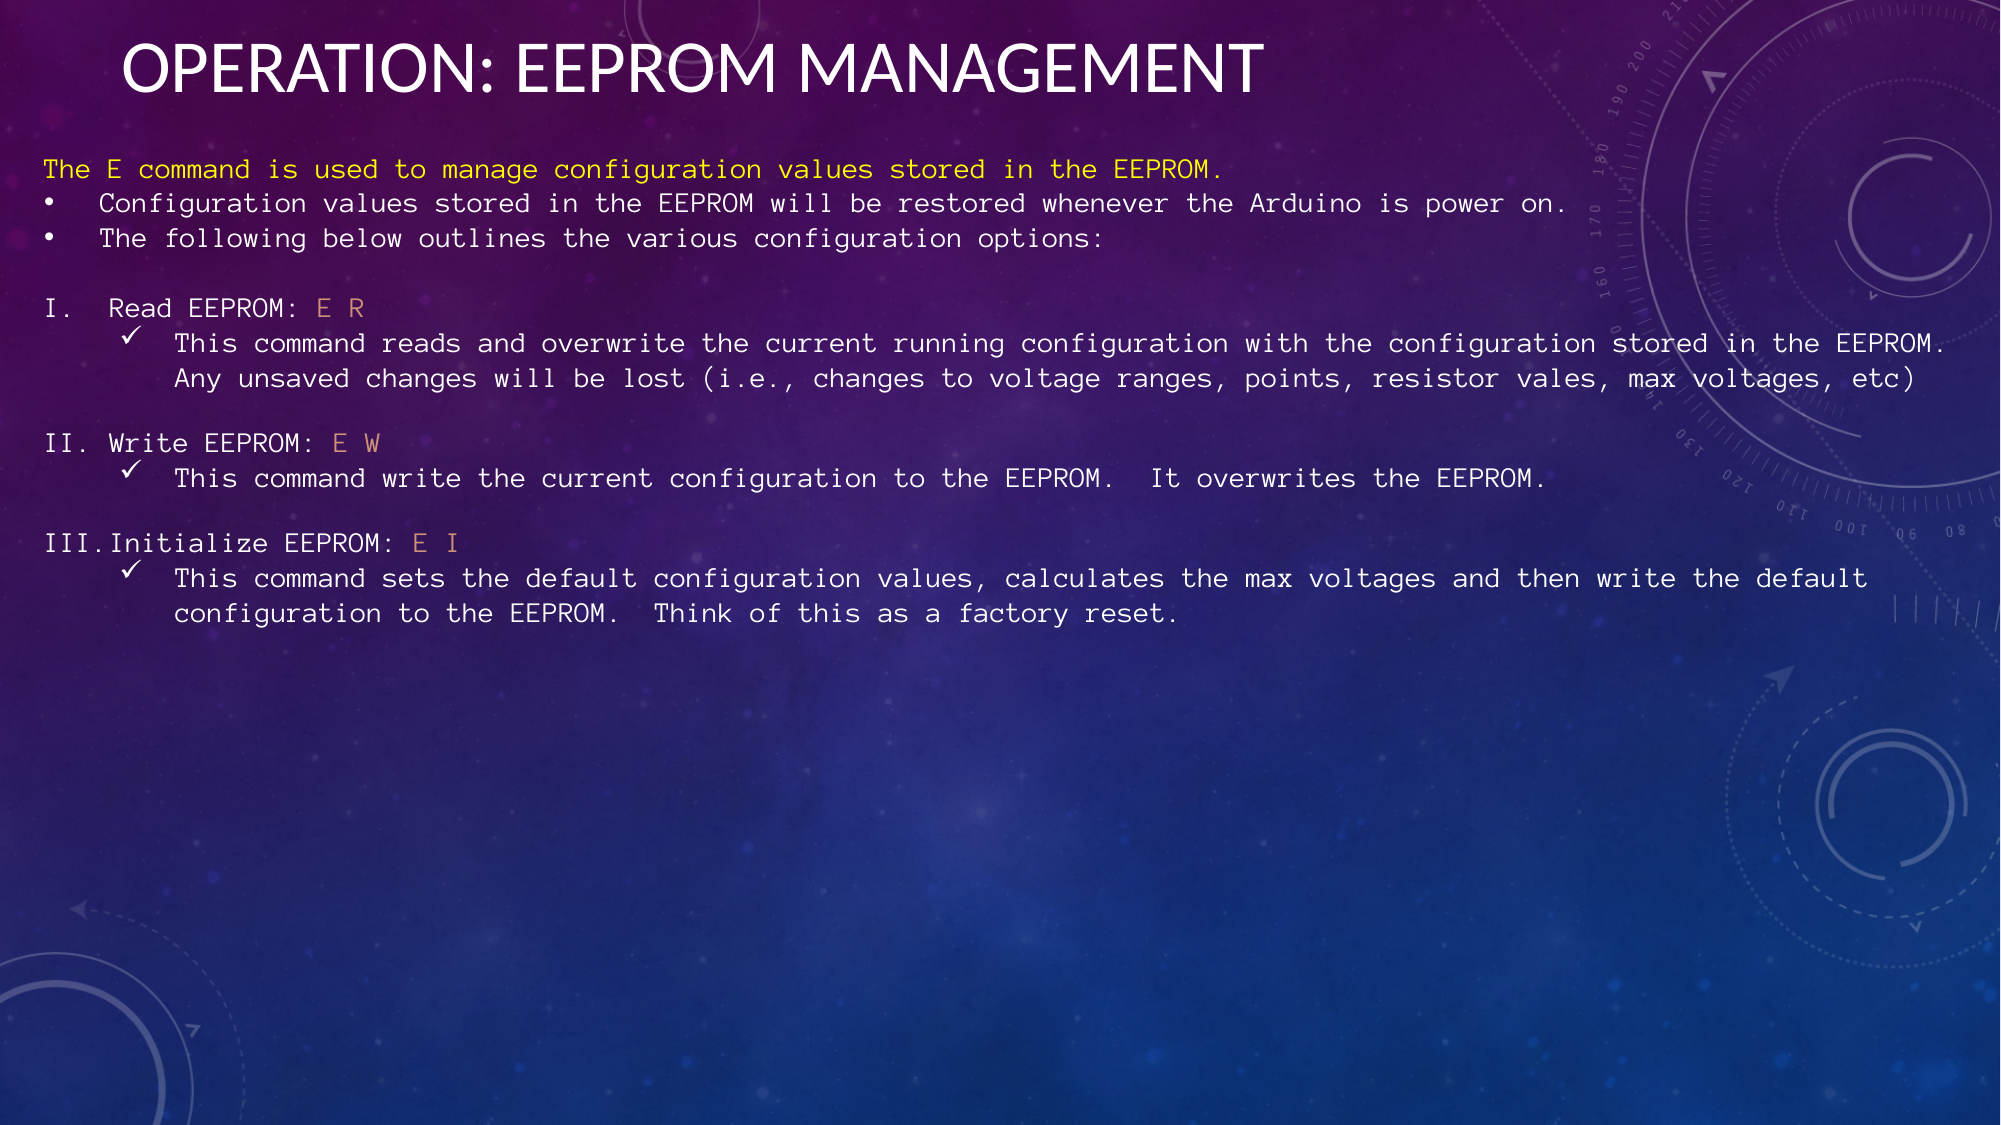

# Operation: EEPROM MANAGEMENT
The E command is used to manage configuration values stored in the EEPROM.
Configuration values stored in the EEPROM will be restored whenever the Arduino is power on.
The following below outlines the various configuration options:

Read EEPROM: E R
This command reads and overwrite the current running configuration with the configuration stored in the EEPROM.  Any unsaved changes will be lost (i.e., changes to voltage ranges, points, resistor vales, max voltages, etc)

Write EEPROM: E W
This command write the current configuration to the EEPROM.  It overwrites the EEPROM.

Initialize EEPROM: E I
This command sets the default configuration values, calculates the max voltages and then write the default configuration to the EEPROM.  Think of this as a factory reset.